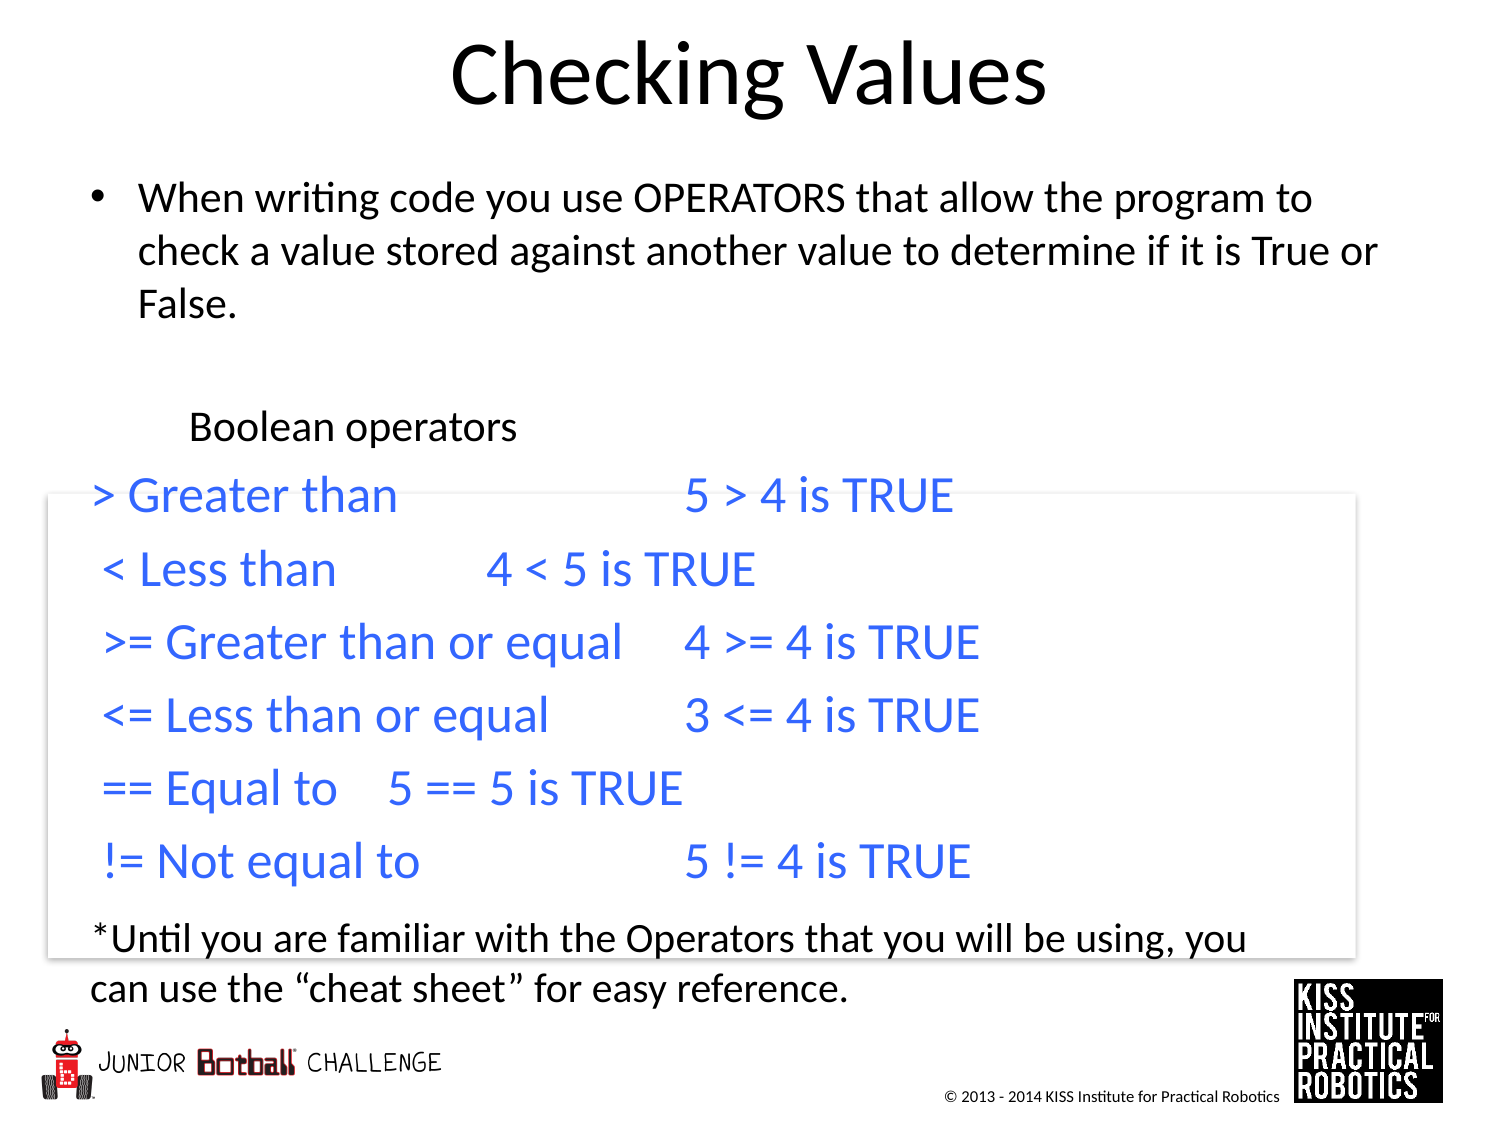

# Checking Values
When writing code you use OPERATORS that allow the program to check a value stored against another value to determine if it is True or False.

					Boolean operators
> Greater than	 							5 > 4 is TRUE
 < Less than							     		4 < 5 is TRUE
 >= Greater than or equal 				4 >= 4 is TRUE
 <= Less than or equal 					3 <= 4 is TRUE
 == Equal to 								5 == 5 is TRUE
 != Not equal to					     	 	5 != 4 is TRUE

*Until you are familiar with the Operators that you will be using, you           can use the “cheat sheet” for easy reference.